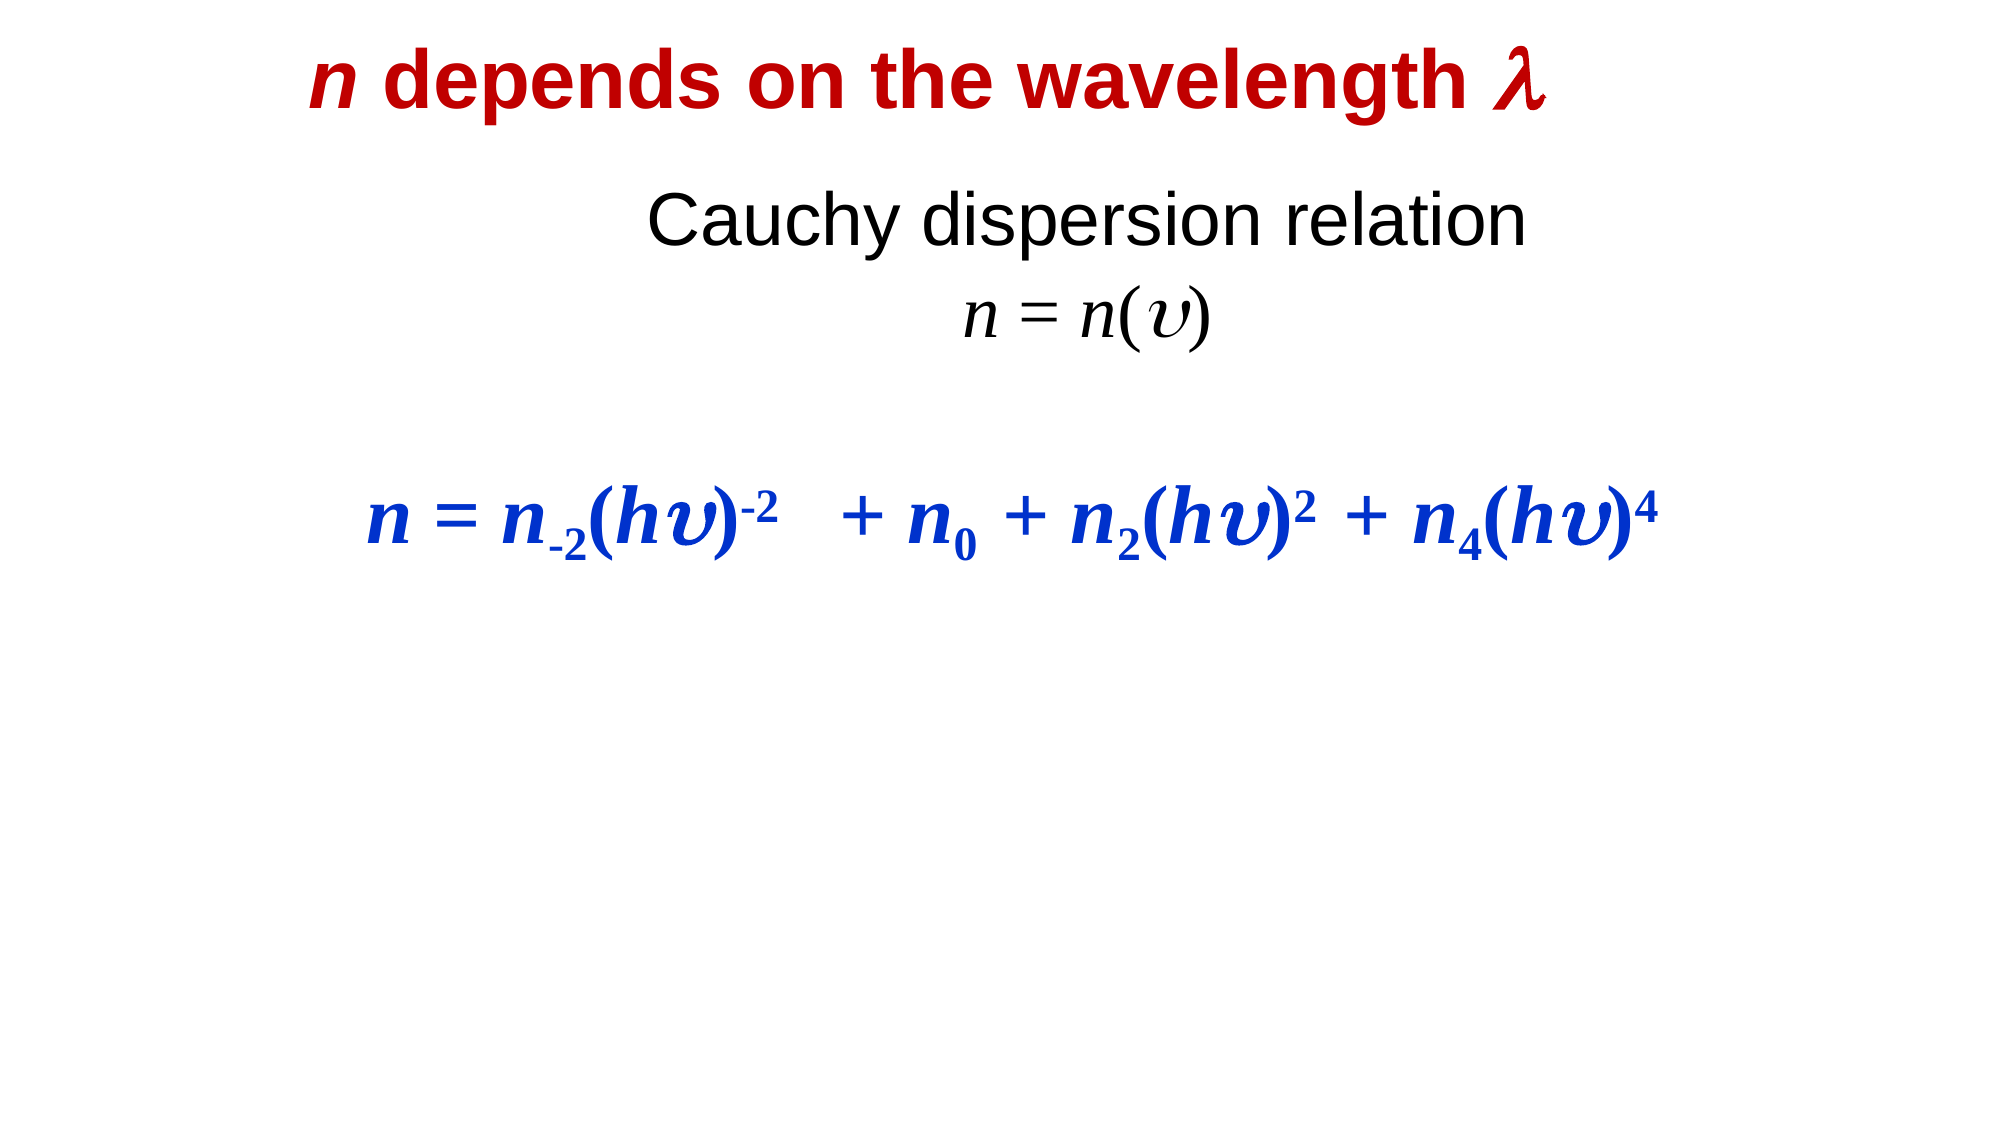

# n depends on the wavelength λ
Cauchy dispersion relation
n = n(υ)
n = n-2(hυ)-2	+ n0	+ n2(hυ)2	+ n4(hυ)4